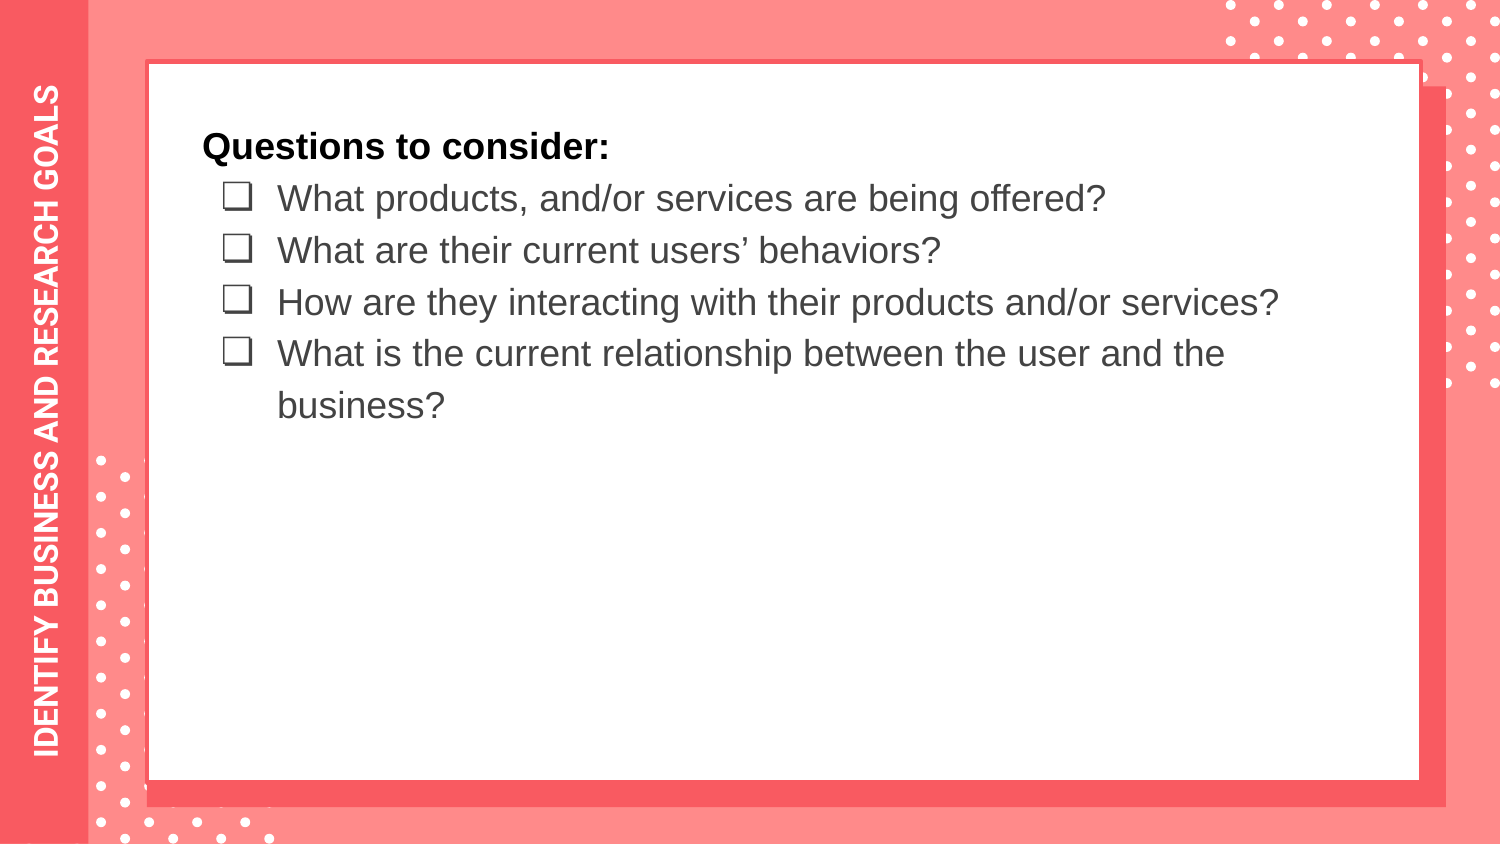

Questions to consider:
What products, and/or services are being offered?
What are their current users’ behaviors?
How are they interacting with their products and/or services?
What is the current relationship between the user and the business?

# IDENTIFY BUSINESS AND RESEARCH GOALS